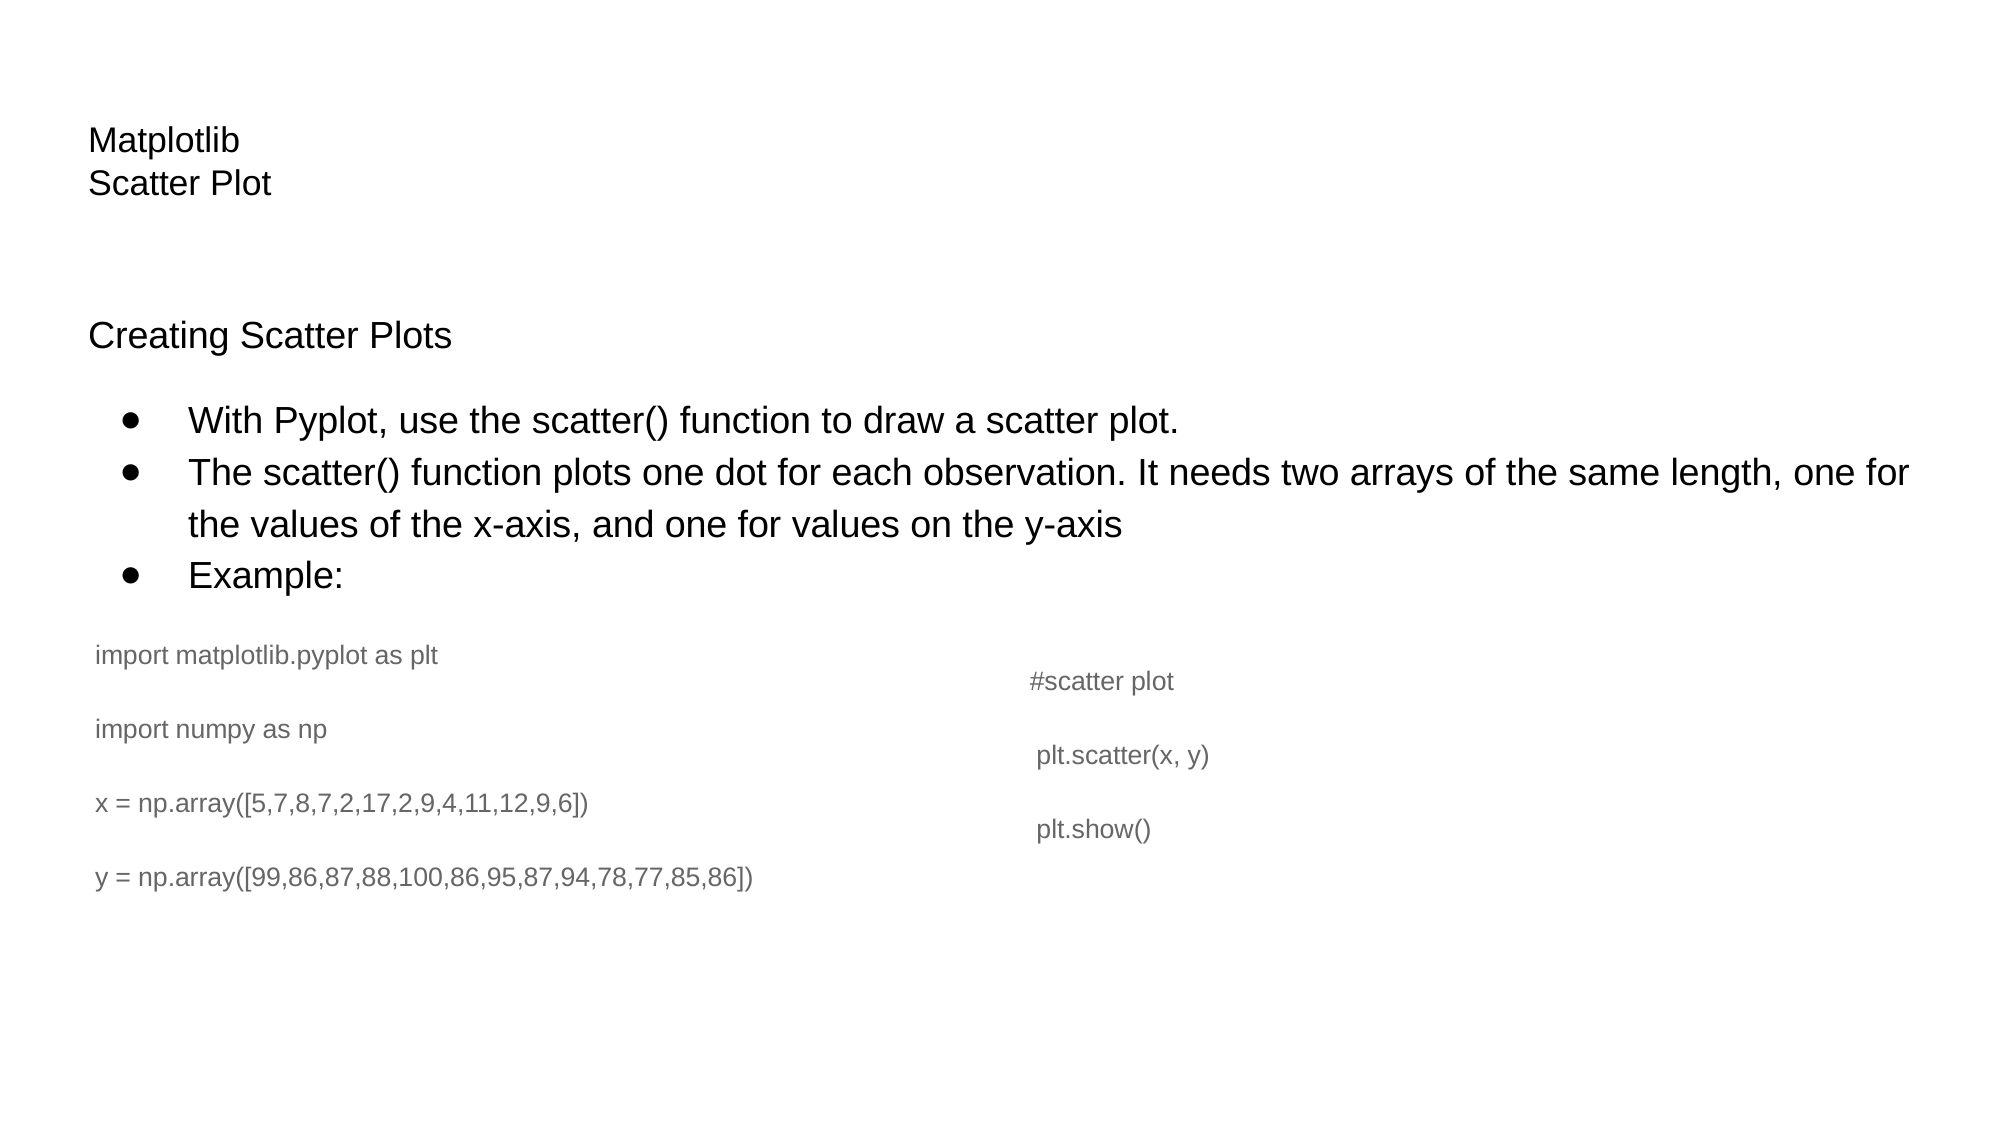

# Matplotlib
Scatter Plot
Creating Scatter Plots
With Pyplot, use the scatter() function to draw a scatter plot.
The scatter() function plots one dot for each observation. It needs two arrays of the same length, one for the values of the x-axis, and one for values on the y-axis
Example:
 import matplotlib.pyplot as plt
 import numpy as np
 x = np.array([5,7,8,7,2,17,2,9,4,11,12,9,6])
 y = np.array([99,86,87,88,100,86,95,87,94,78,77,85,86])

#scatter plot
 plt.scatter(x, y)
 plt.show()